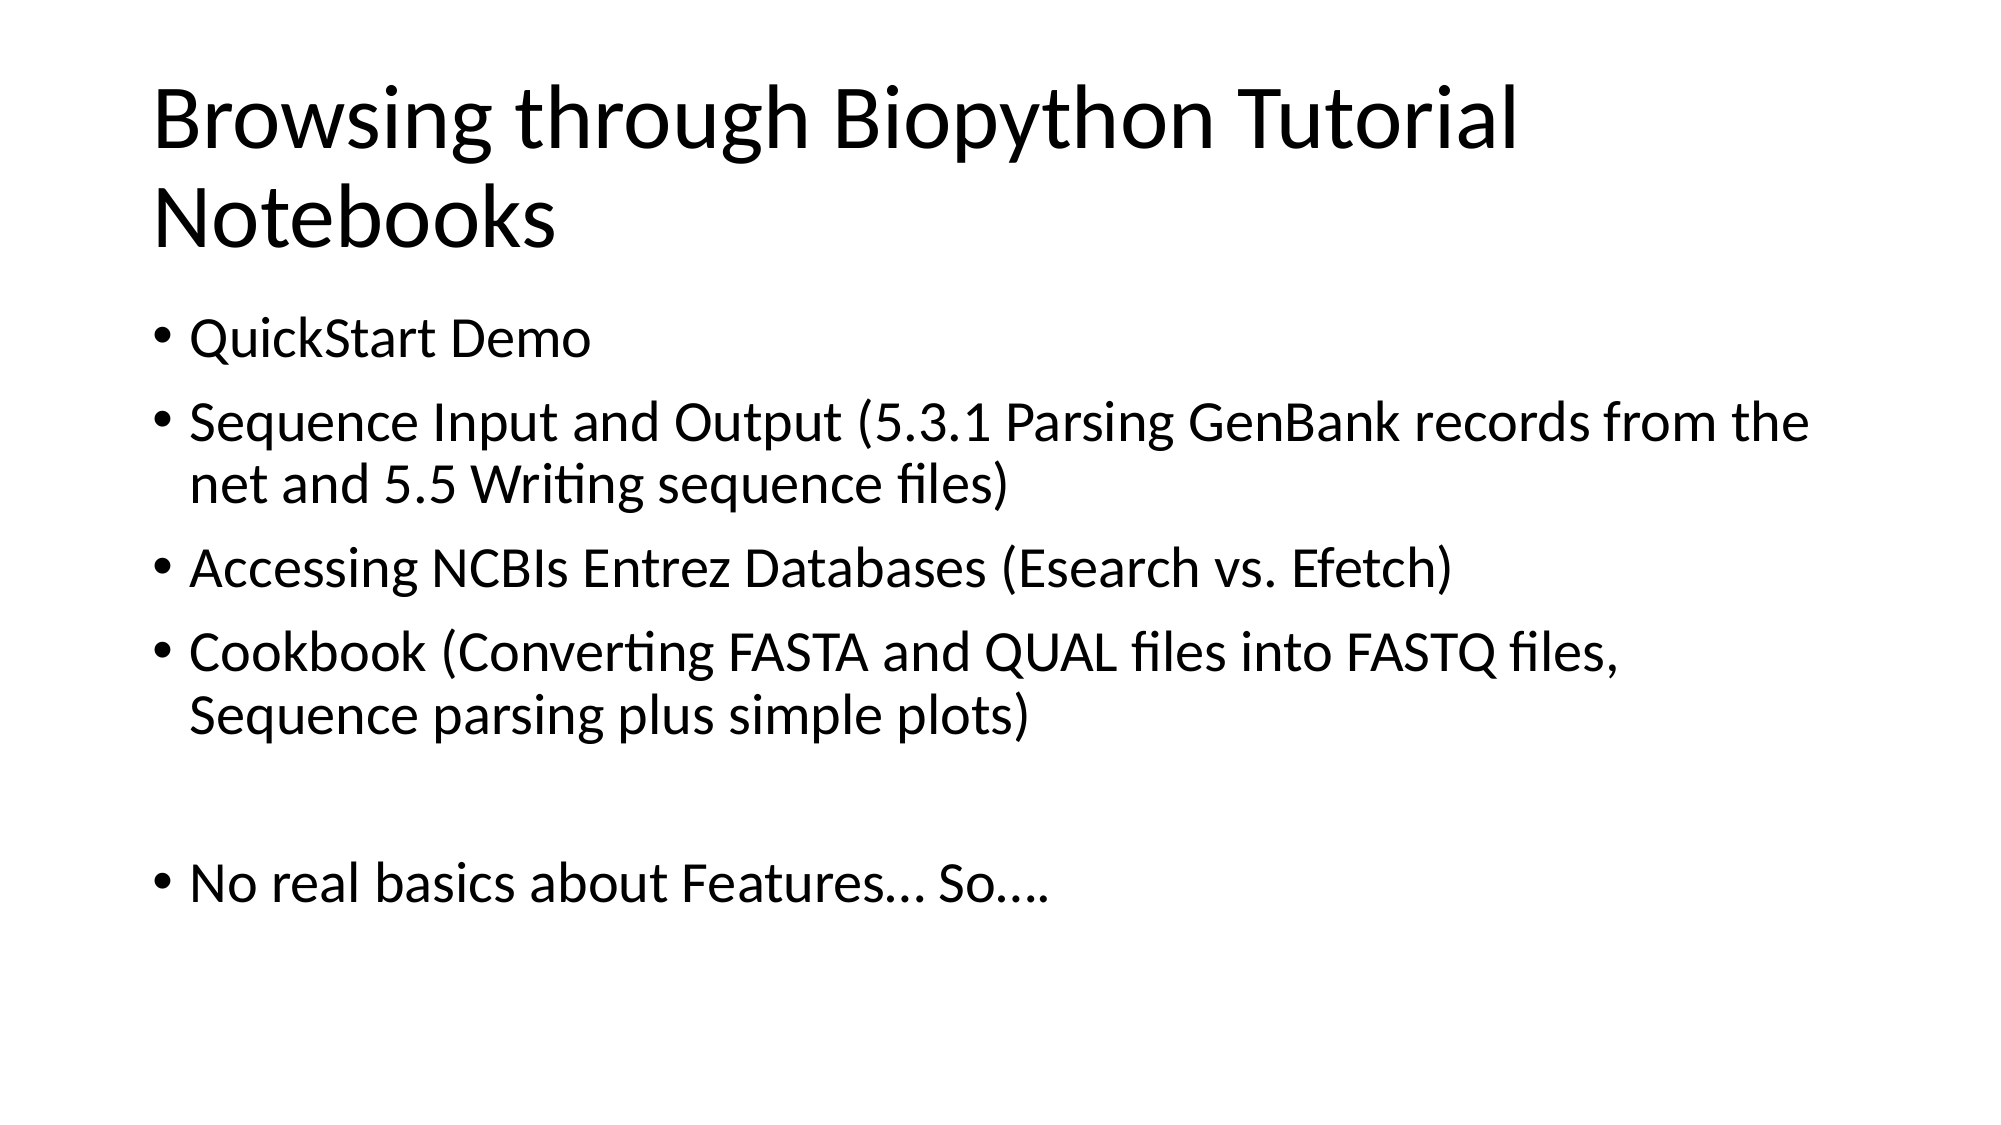

# Browsing through Biopython Tutorial Notebooks
QuickStart Demo
Sequence Input and Output (5.3.1 Parsing GenBank records from the net and 5.5 Writing sequence files)
Accessing NCBIs Entrez Databases (Esearch vs. Efetch)
Cookbook (Converting FASTA and QUAL files into FASTQ files, Sequence parsing plus simple plots)

No real basics about Features… So….